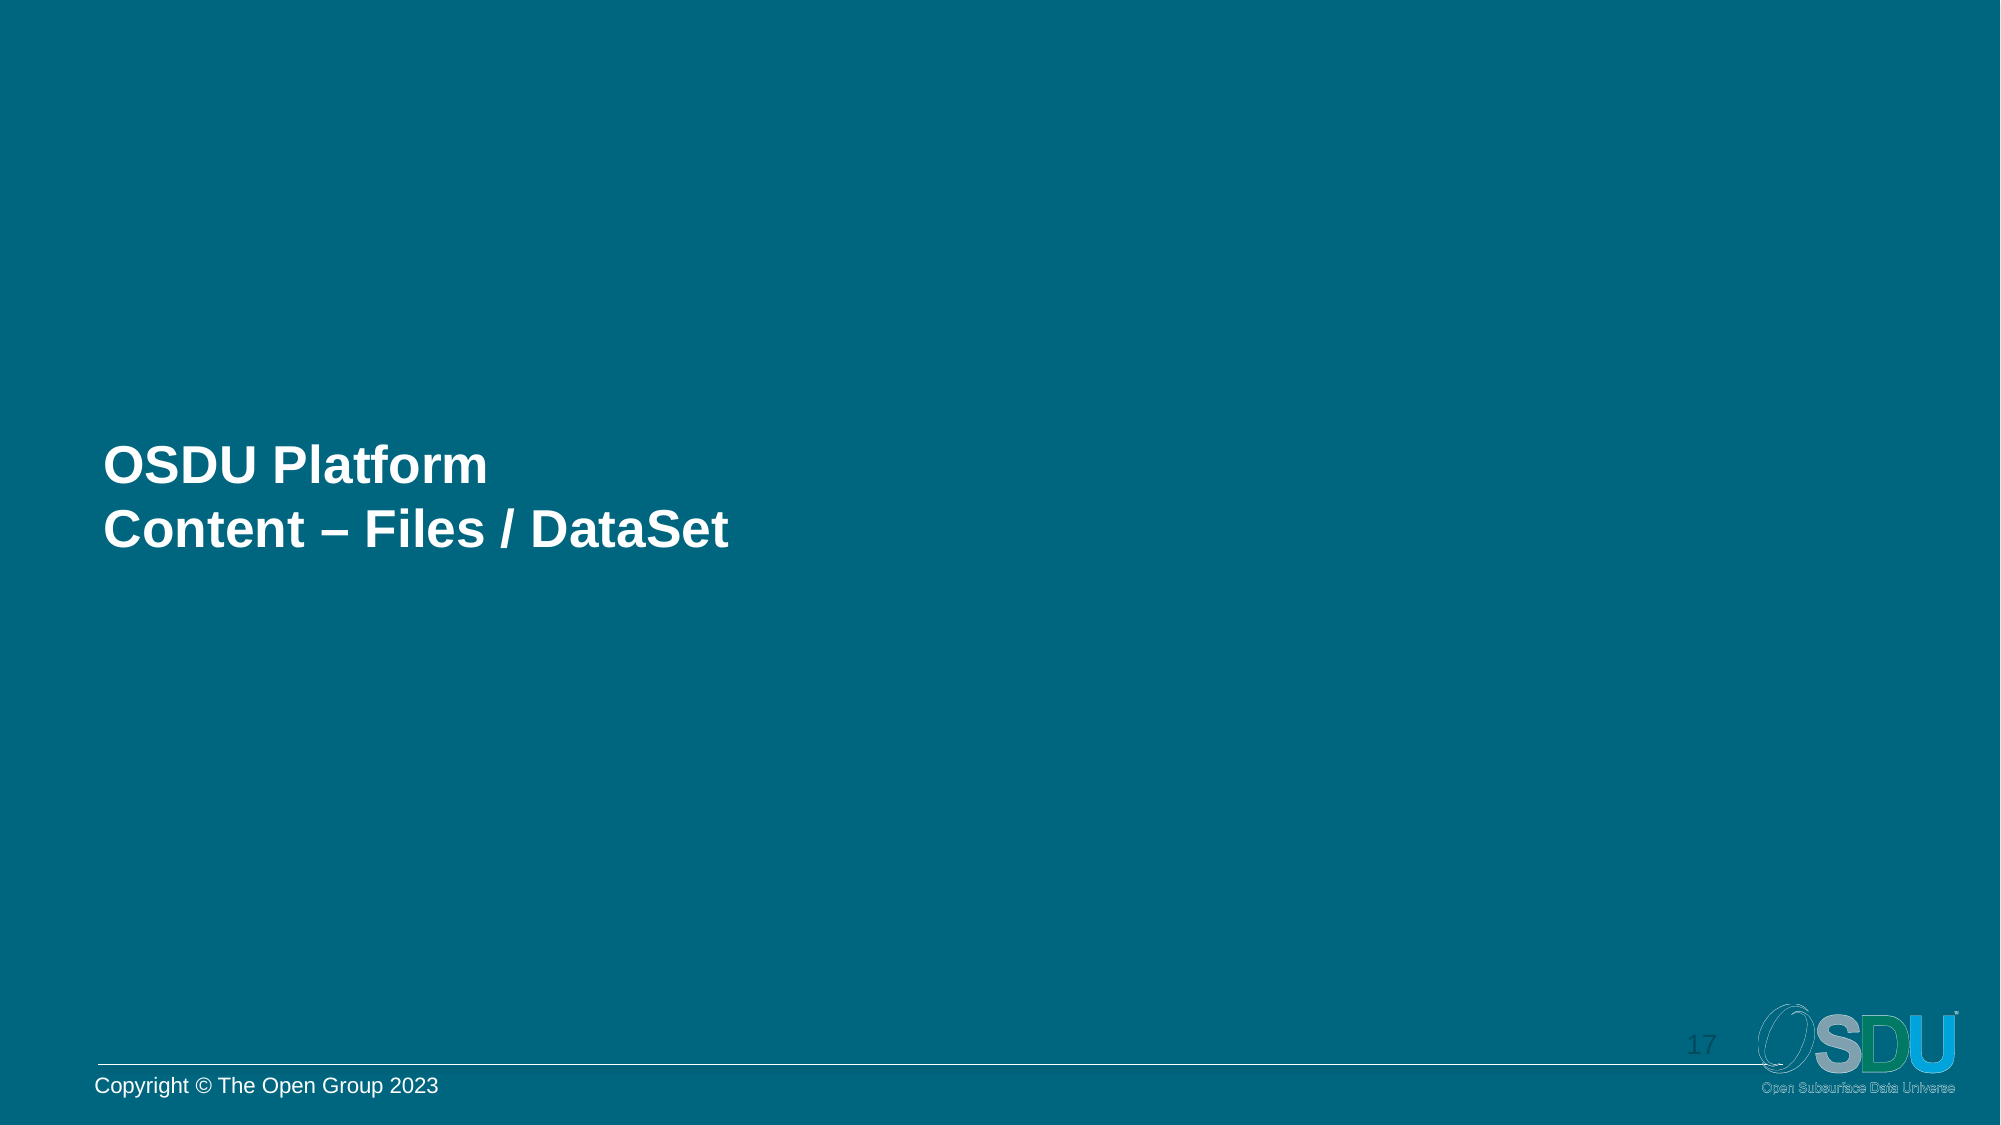

# OSDU Platform Content – Files / DataSet
17